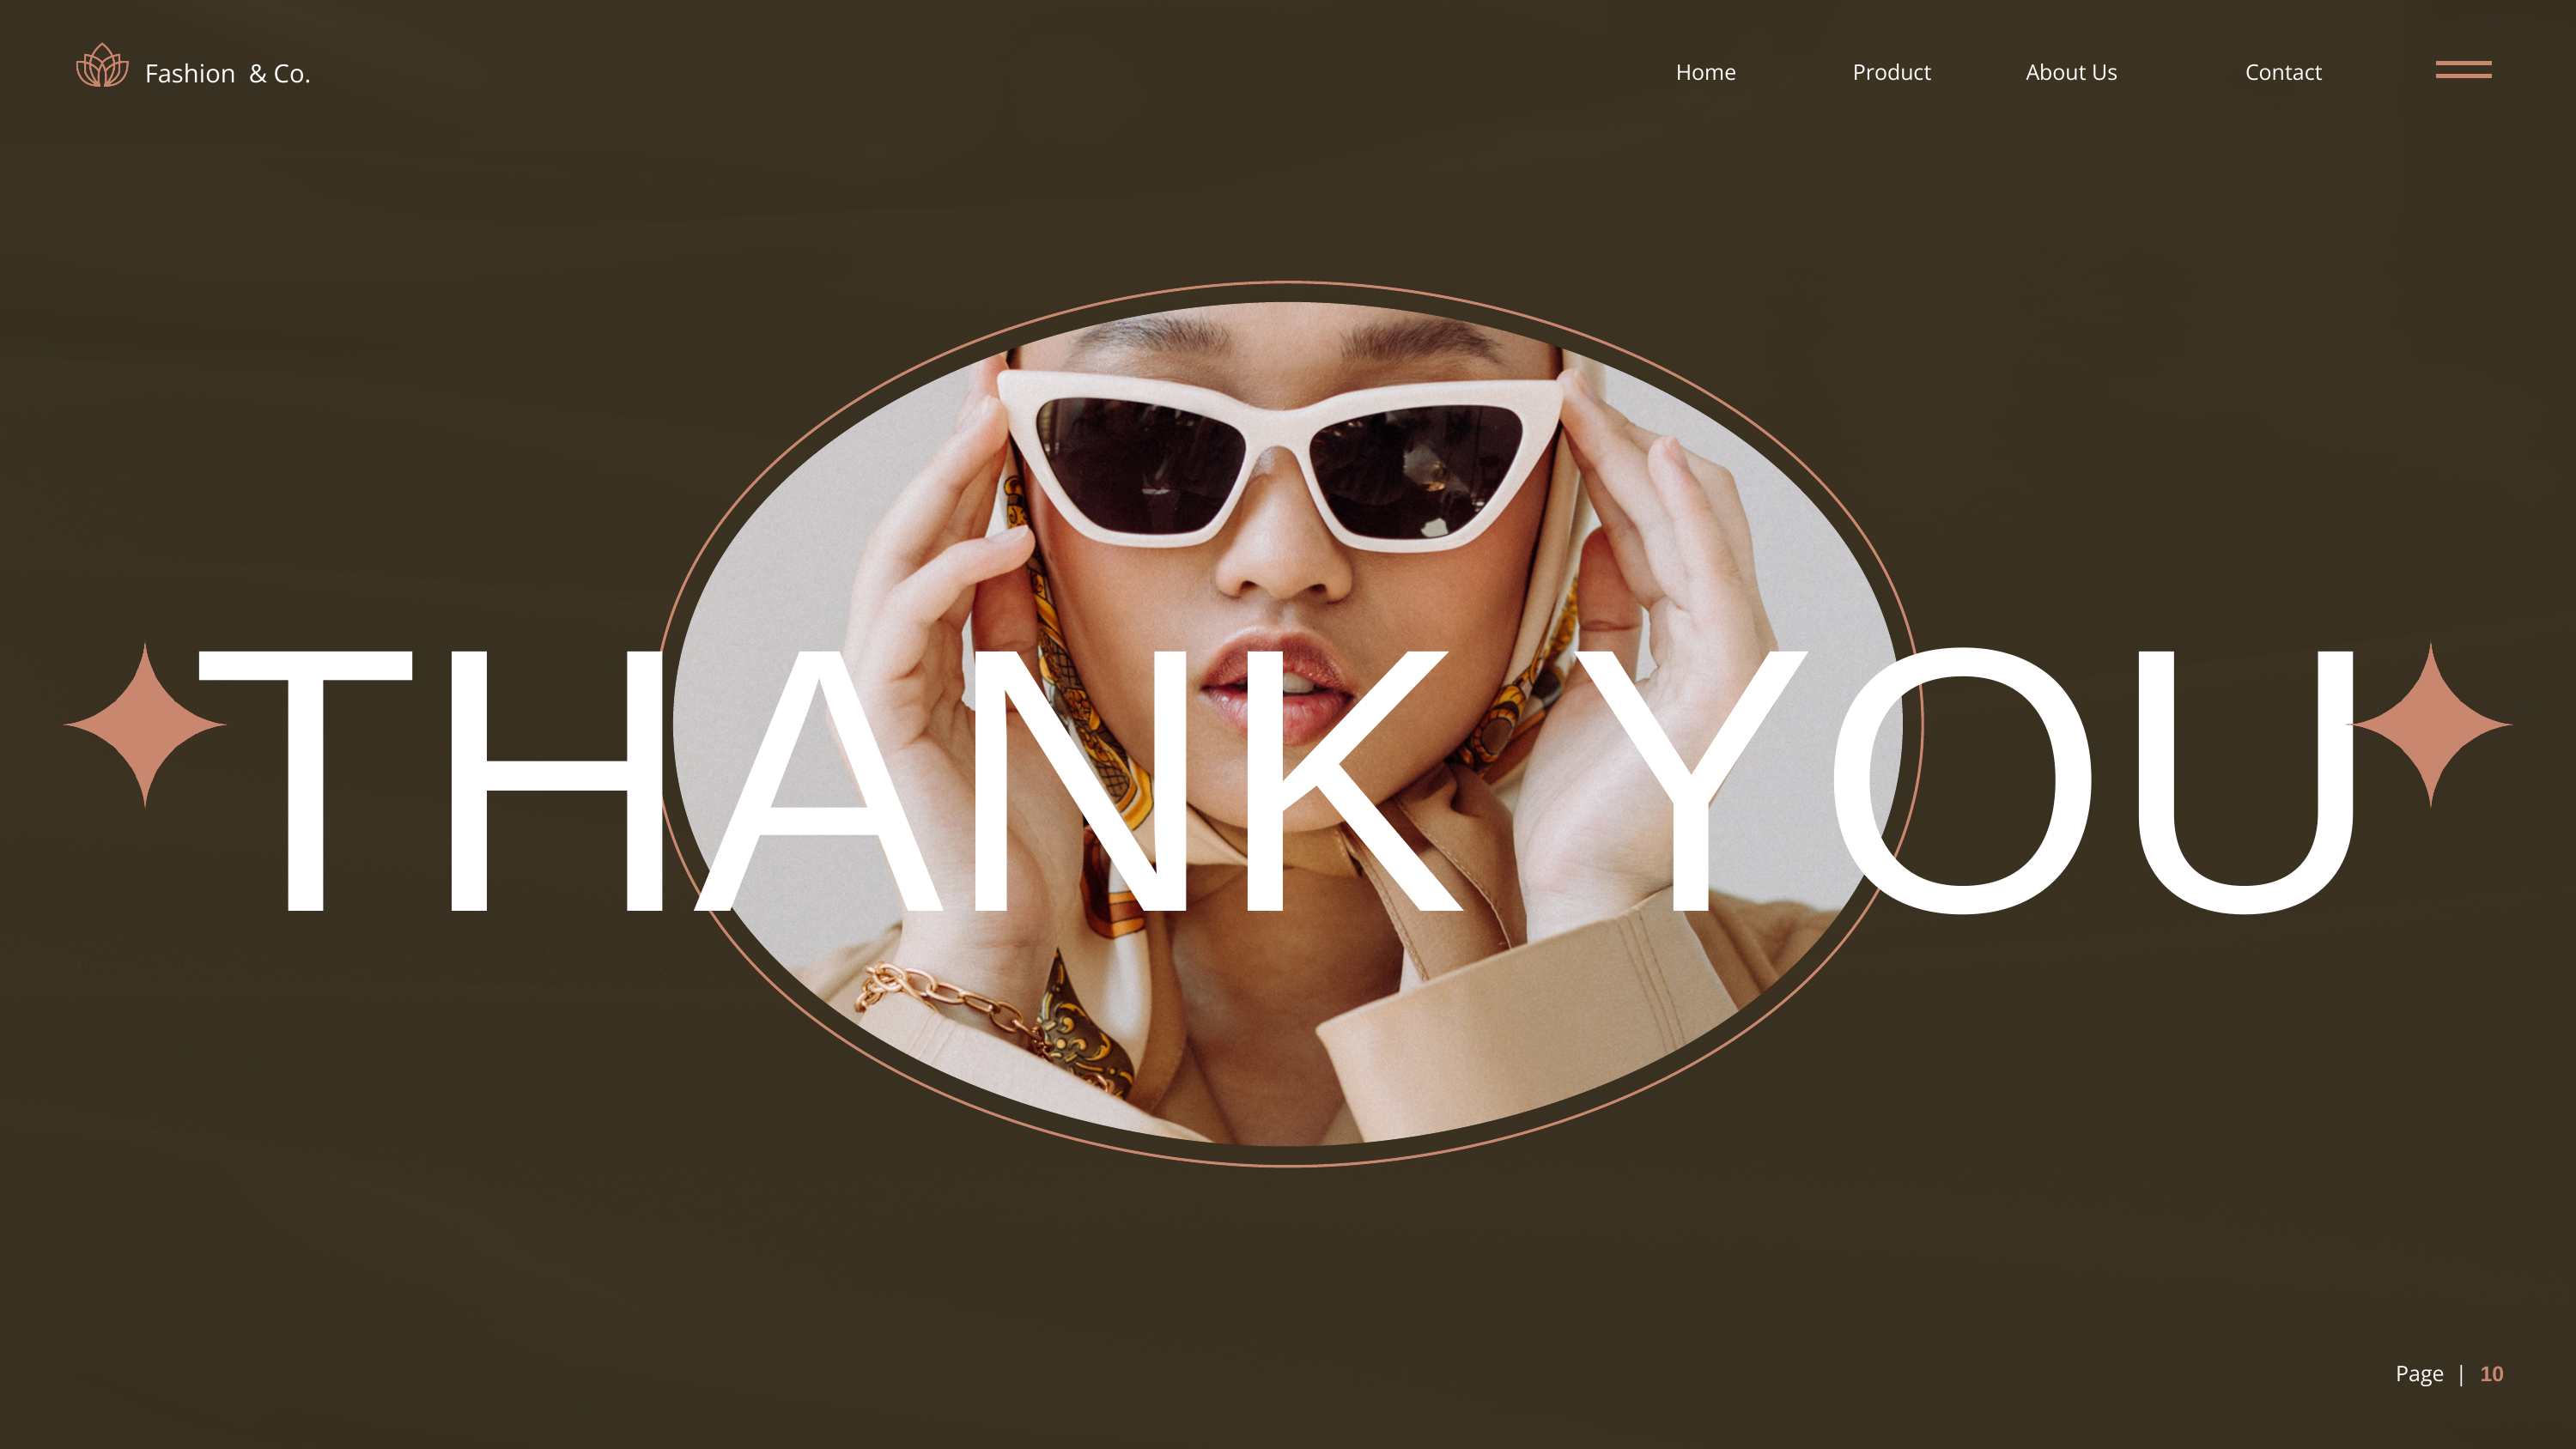

Fashion  & Co.
Home
Product
About Us
Contact

THANK YOU

Page  |
10